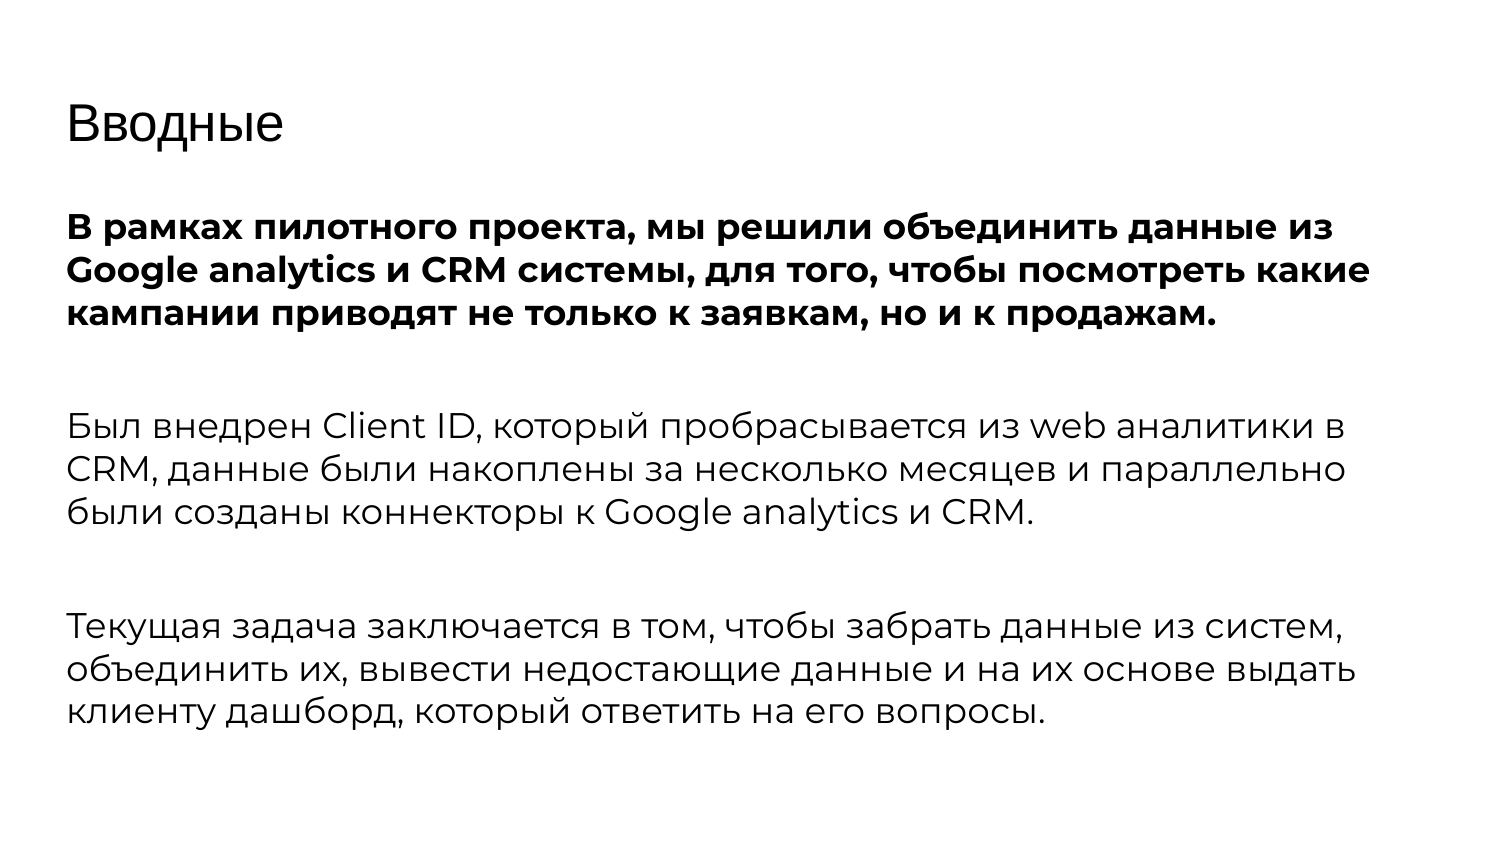

# Вводные
​В рамках пилотного проекта, мы решили объединить данные из Google analytics и CRM системы, для того, чтобы посмотреть какие кампании приводят не только к заявкам, но и к продажам.​
​
Был внедрен Client ID, который пробрасывается из web аналитики в CRM, данные были накоплены за несколько месяцев и параллельно были созданы коннекторы к Google analytics и CRM.​
​
Текущая задача заключается в том, чтобы забрать данные из систем, объединить их, вывести недостающие данные и на их основе выдать клиенту дашборд, который ответить на его вопросы.